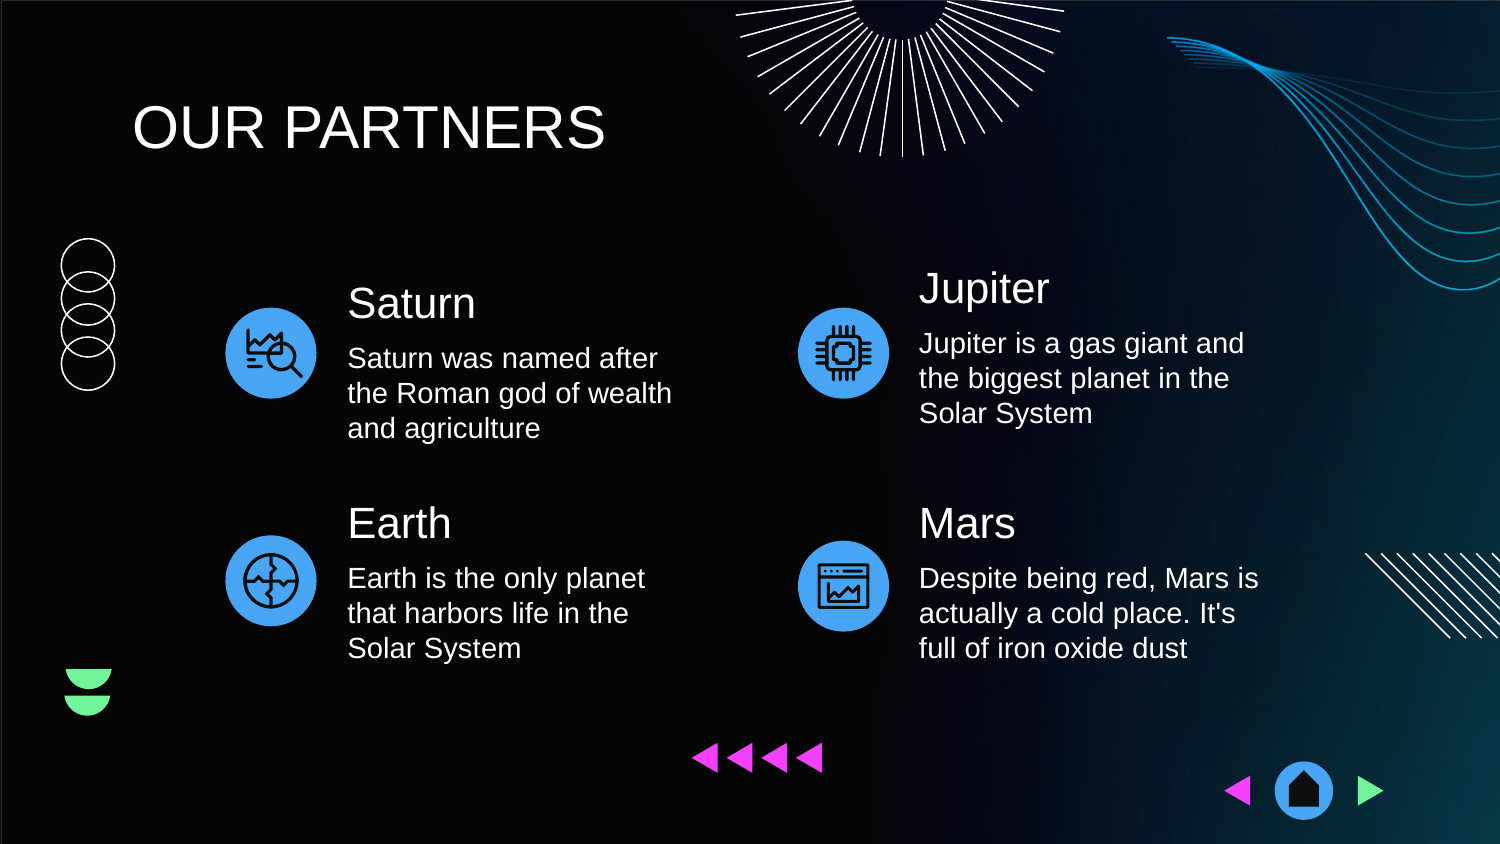

# OUR PARTNERS
Saturn
Jupiter

Saturn was named after the Roman god of wealth and agriculture
Jupiter is a gas giant and the biggest planet in the Solar System

Earth
Mars

Earth is the only planet that harbors life in the Solar System
Despite being red, Mars is actually a cold place. It's full of iron oxide dust